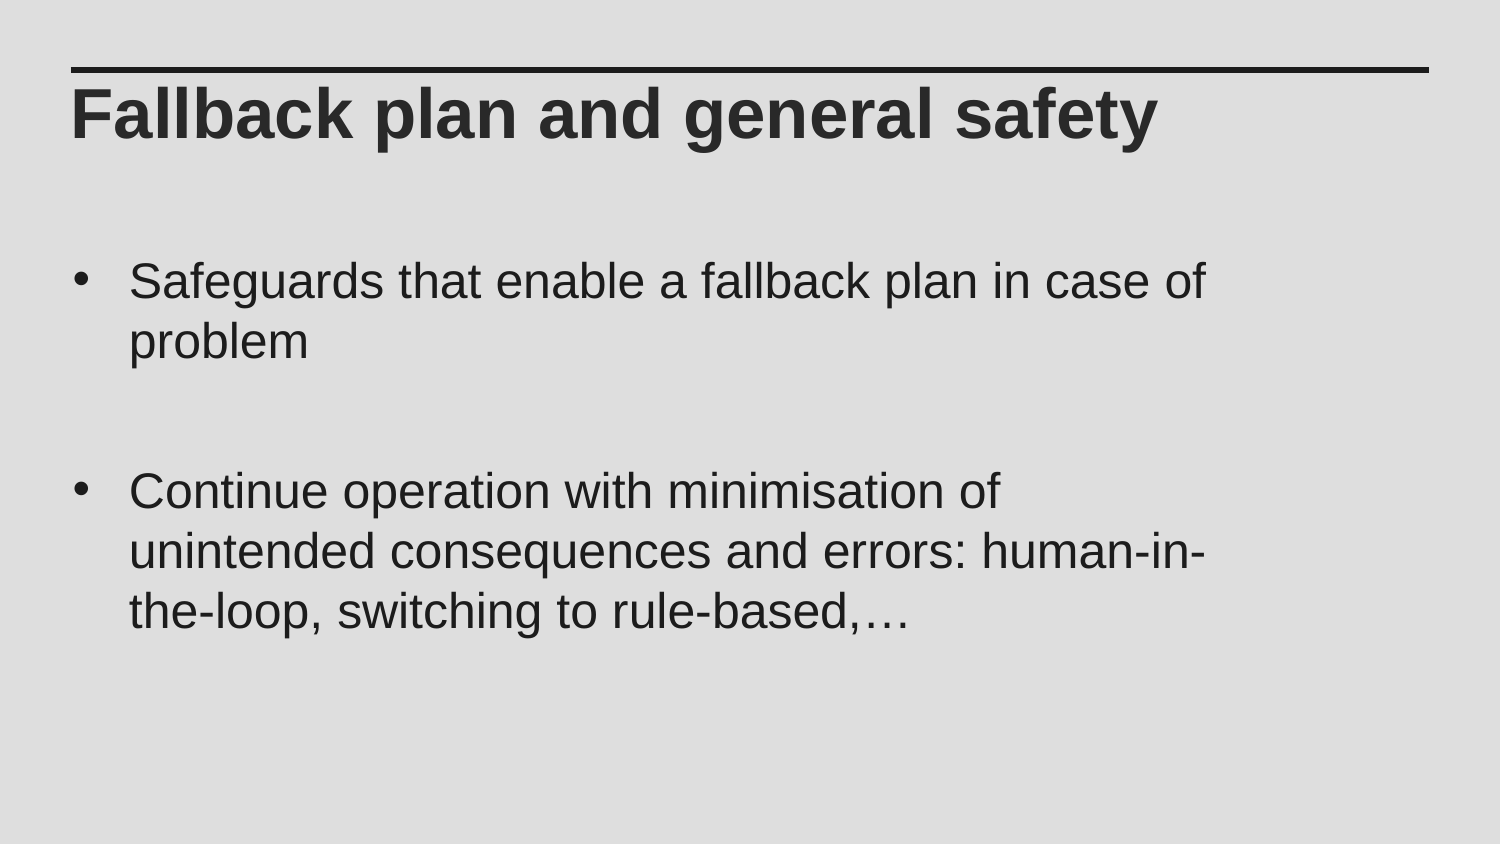

Fallback plan and general safety

Safeguards that enable a fallback plan in case of problem

Continue operation with minimisation of unintended consequences and errors: human-in-the-loop, switching to rule-based,…